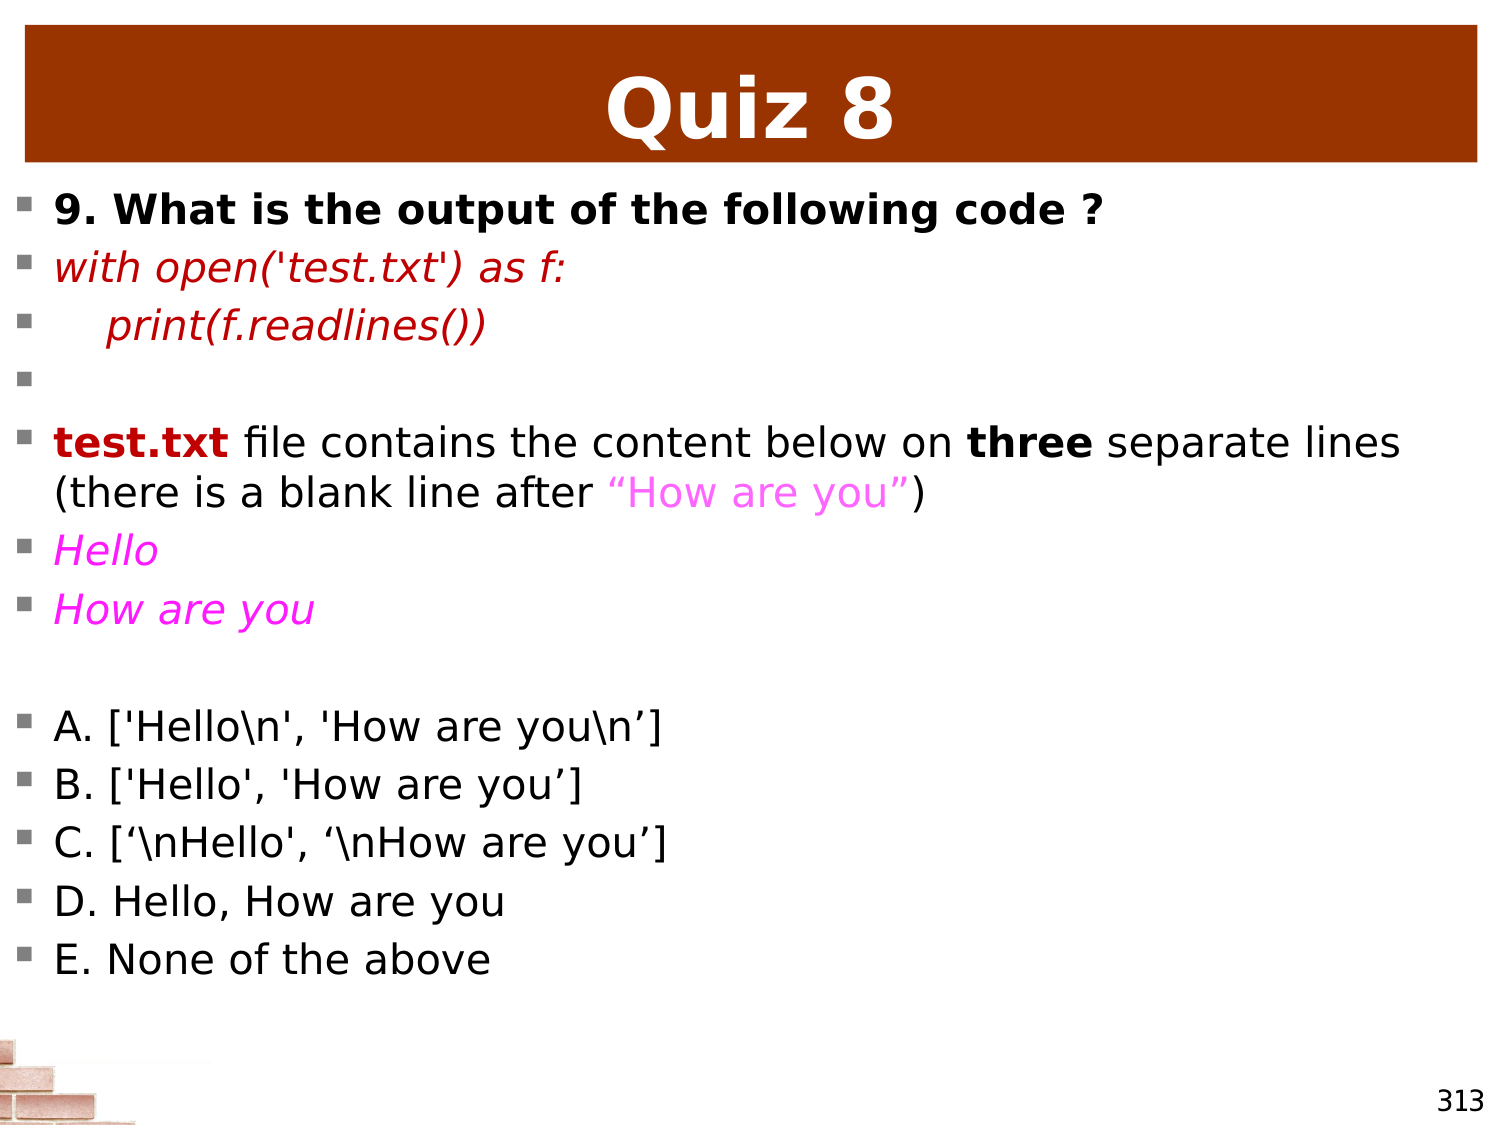

# Quiz 8
9. What is the output of the following code ?
with open('test.txt') as f:
    print(f.readlines())

test.txt file contains the content below on three separate lines (there is a blank line after “How are you”)
Hello
How are you

A. ['Hello\n', 'How are you\n’]
B. ['Hello', 'How are you’]
C. [‘\nHello', ‘\nHow are you’]
D. Hello, How are you
E. None of the above
313